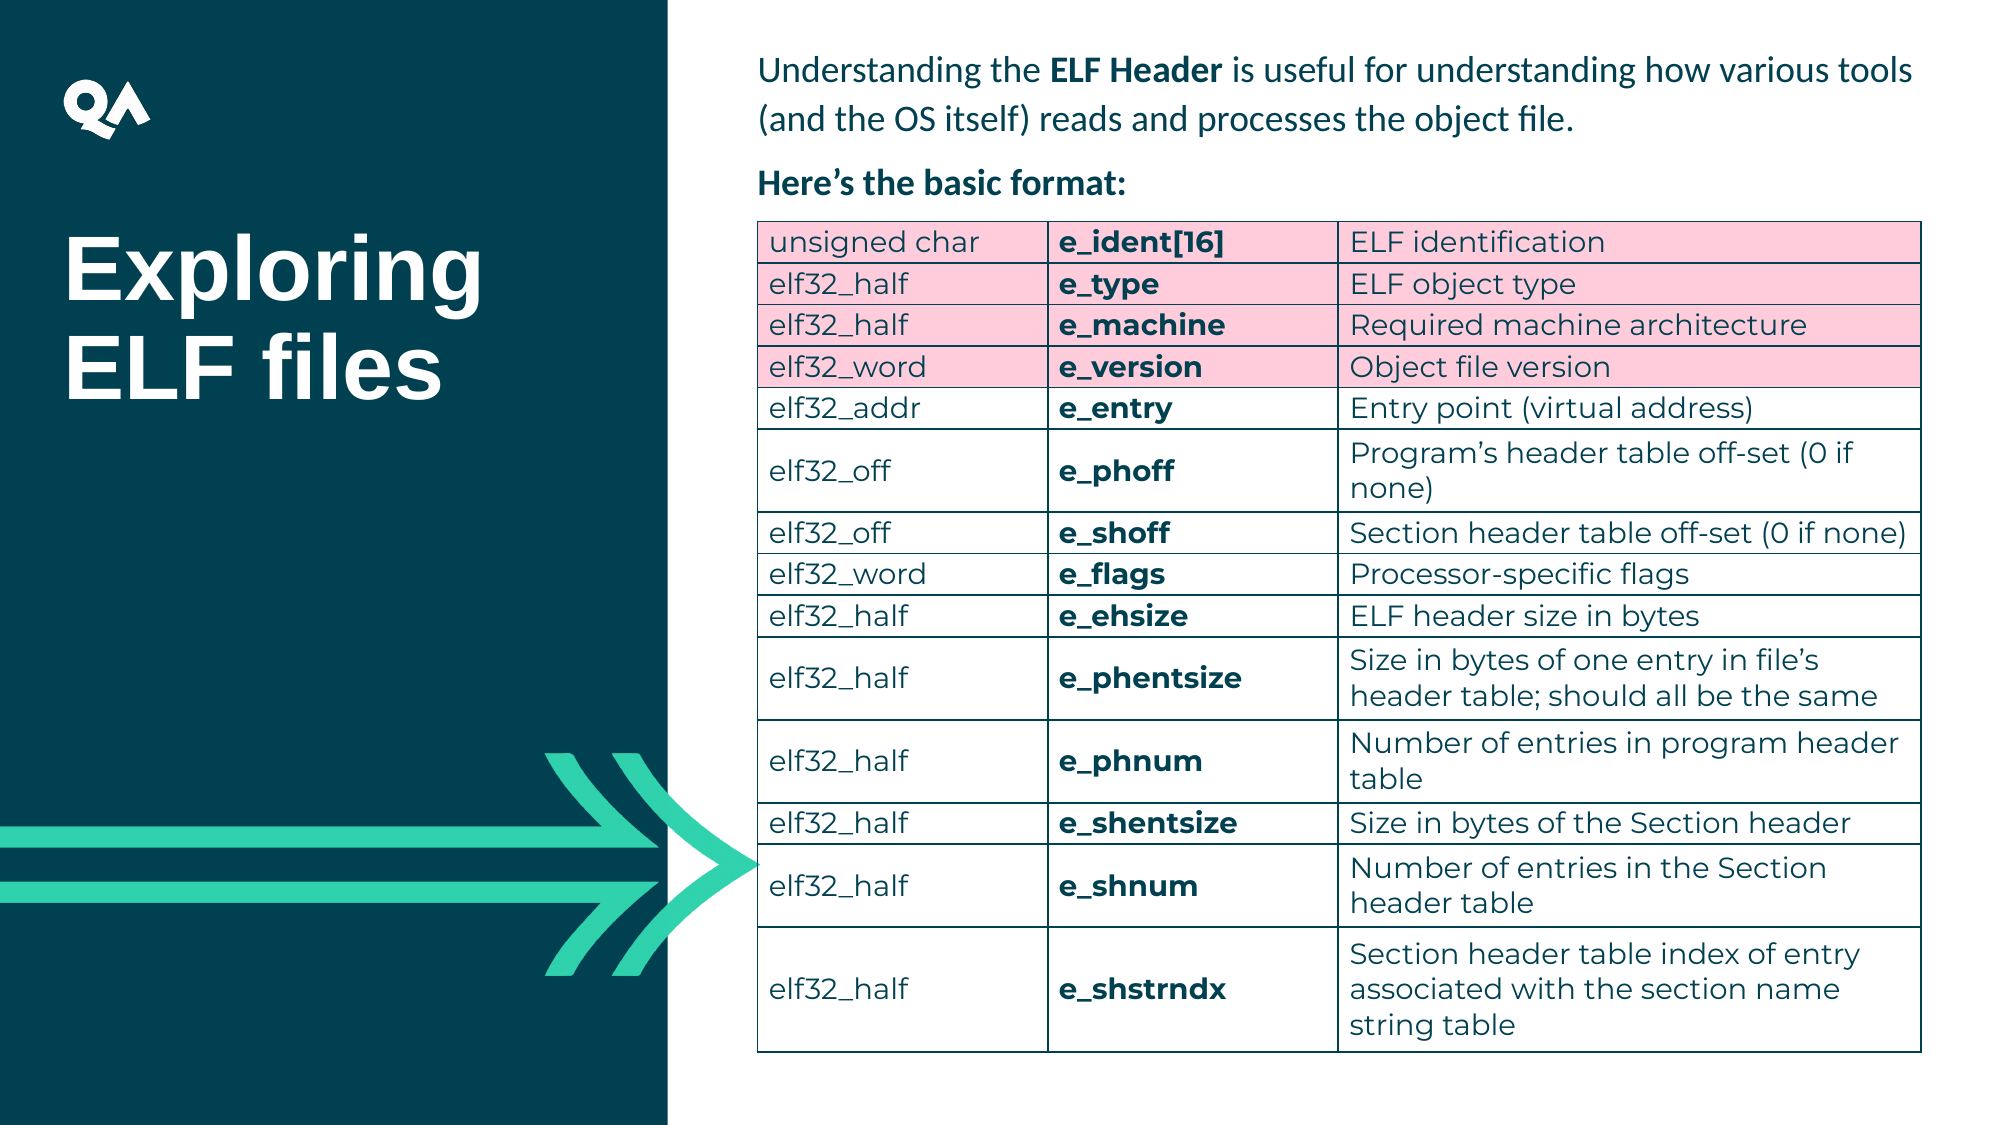

Understanding the ELF Header is useful for understanding how various tools (and the OS itself) reads and processes the object file.
Here’s the basic format:

Exploring ELF files

| unsigned char | e\_ident[16] | ELF identification |
| --- | --- | --- |
| elf32\_half | e\_type | ELF object type |
| elf32\_half | e\_machine | Required machine architecture |
| elf32\_word | e\_version | Object file version |
| elf32\_addr | e\_entry | Entry point (virtual address) |
| elf32\_off | e\_phoff | Program’s header table off-set (0 if none) |
| elf32\_off | e\_shoff | Section header table off-set (0 if none) |
| elf32\_word | e\_flags | Processor-specific flags |
| elf32\_half | e\_ehsize | ELF header size in bytes |
| elf32\_half | e\_phentsize | Size in bytes of one entry in file’s header table; should all be the same |
| elf32\_half | e\_phnum | Number of entries in program header table |
| elf32\_half | e\_shentsize | Size in bytes of the Section header |
| elf32\_half | e\_shnum | Number of entries in the Section header table |
| elf32\_half | e\_shstrndx | Section header table index of entry associated with the section name string table |